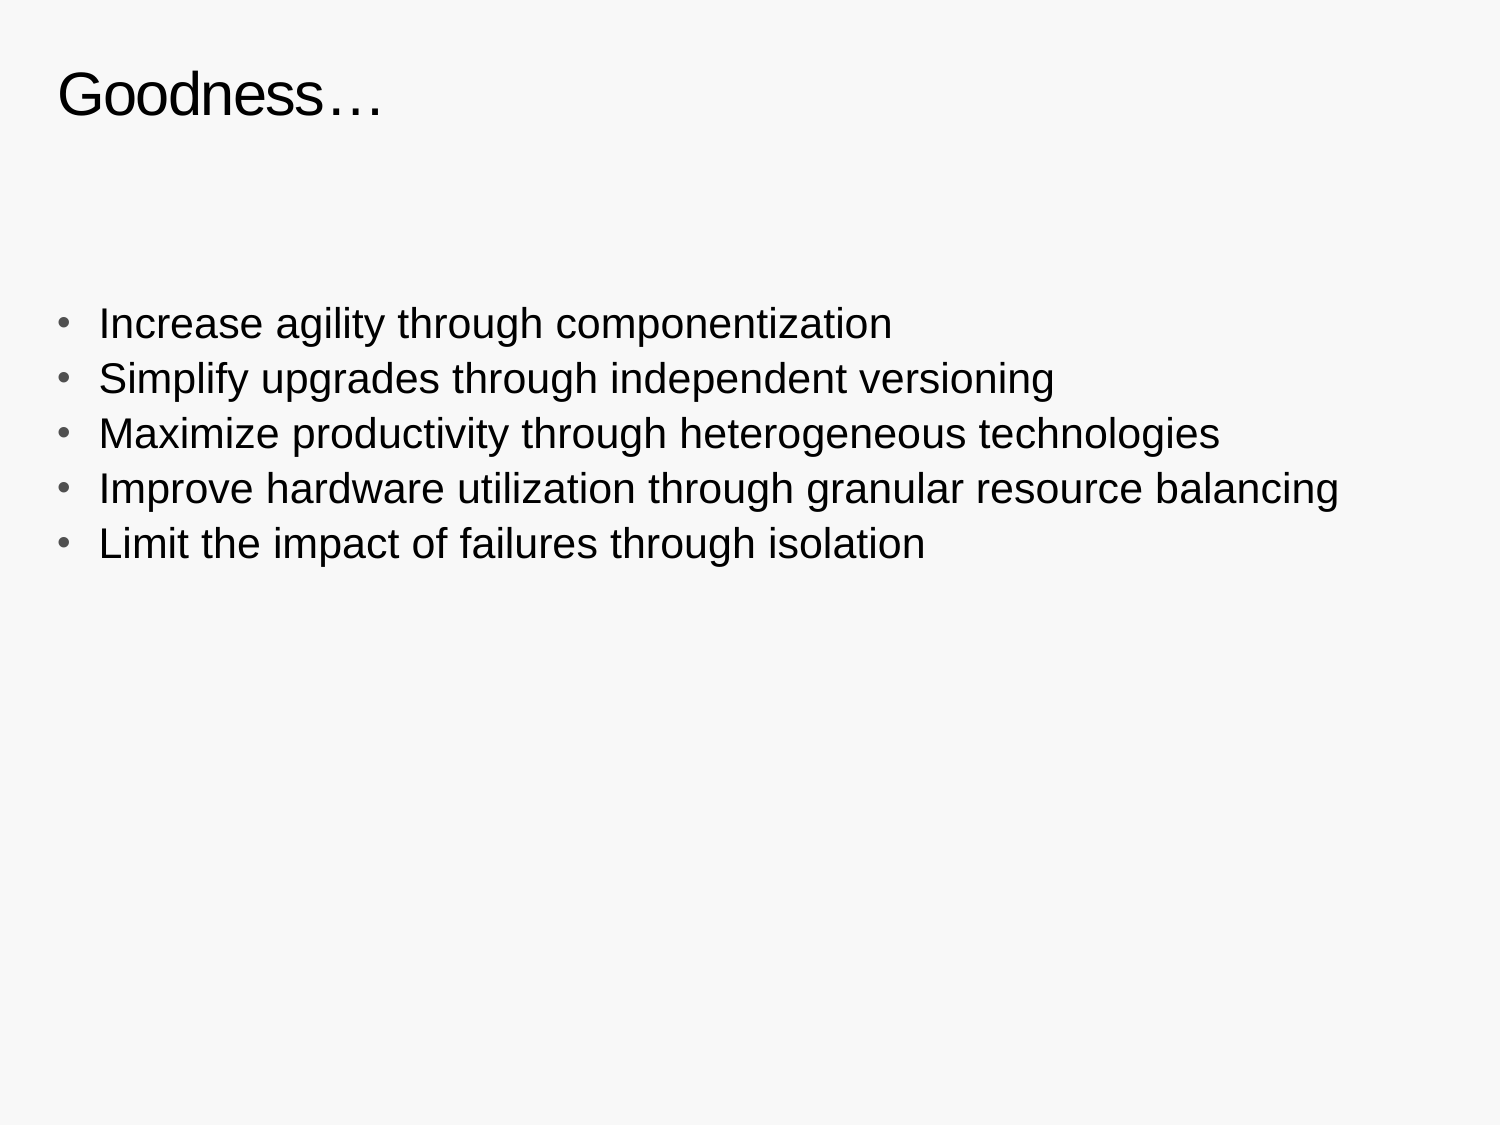

# Goodness…
Increase agility through componentization
Simplify upgrades through independent versioning
Maximize productivity through heterogeneous technologies
Improve hardware utilization through granular resource balancing
Limit the impact of failures through isolation